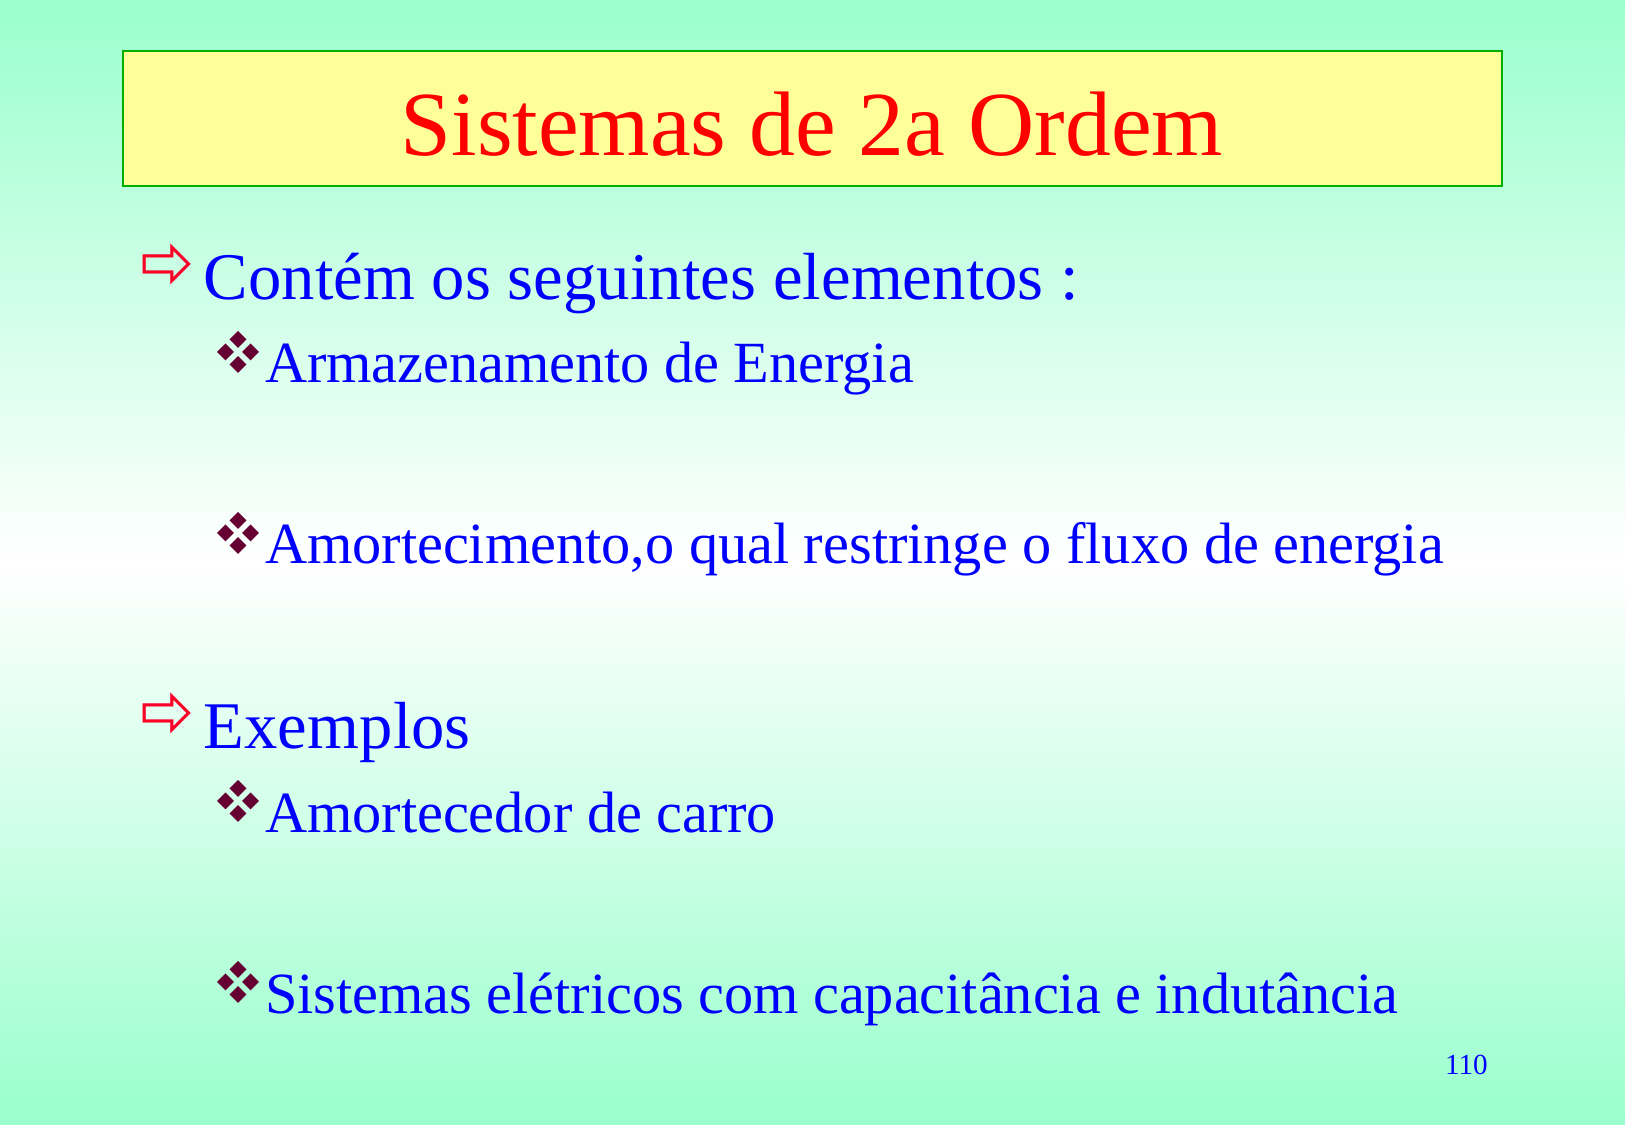

# Sistemas de 2a Ordem
Contém os seguintes elementos :
Armazenamento de Energia

Amortecimento,o qual restringe o fluxo de energia

Exemplos
Amortecedor de carro

Sistemas elétricos com capacitância e indutância
110